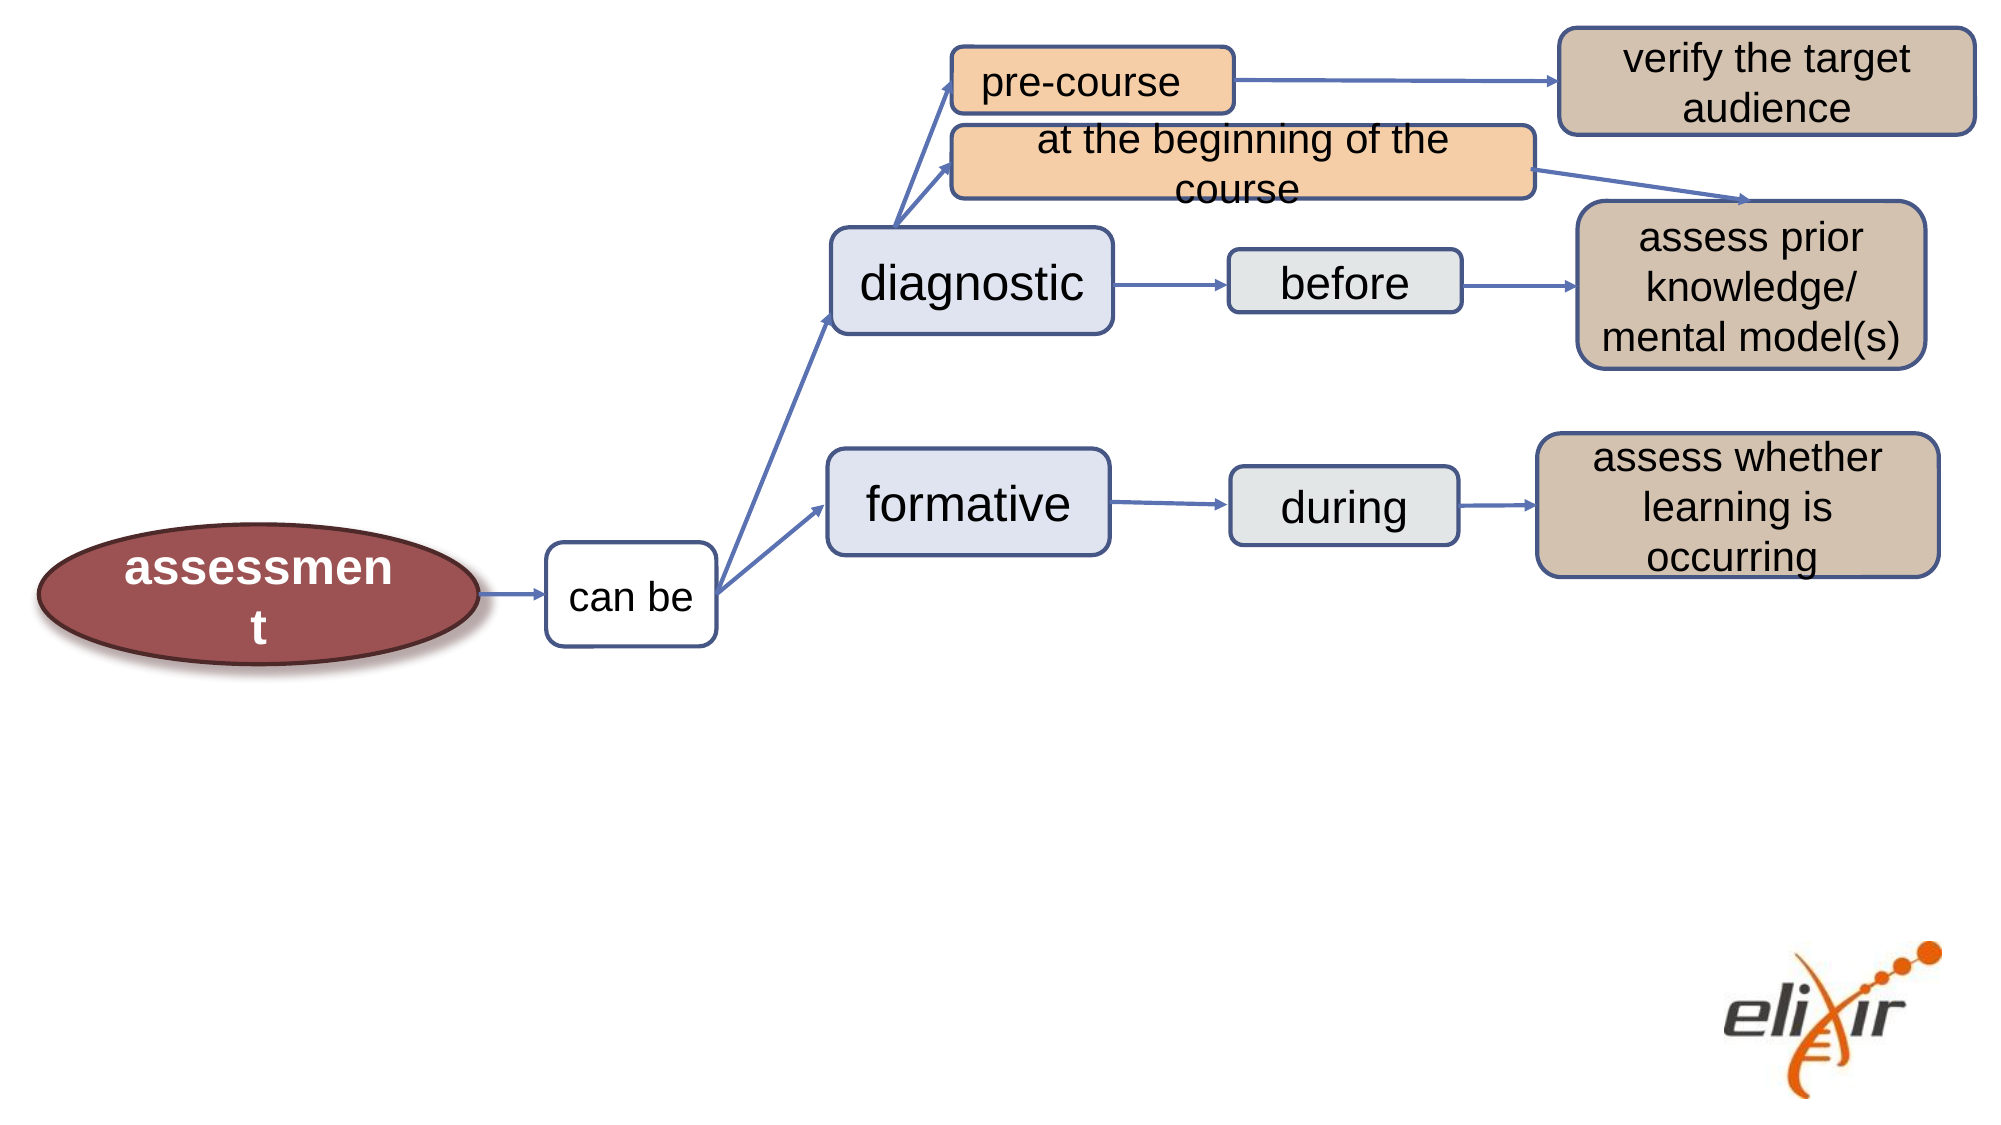

verify the target audience
pre-course
at the beginning of the course
assess prior knowledge/ mental model(s)
diagnostic
before
assess whether learning is occurring
formative
during
assessment
can be